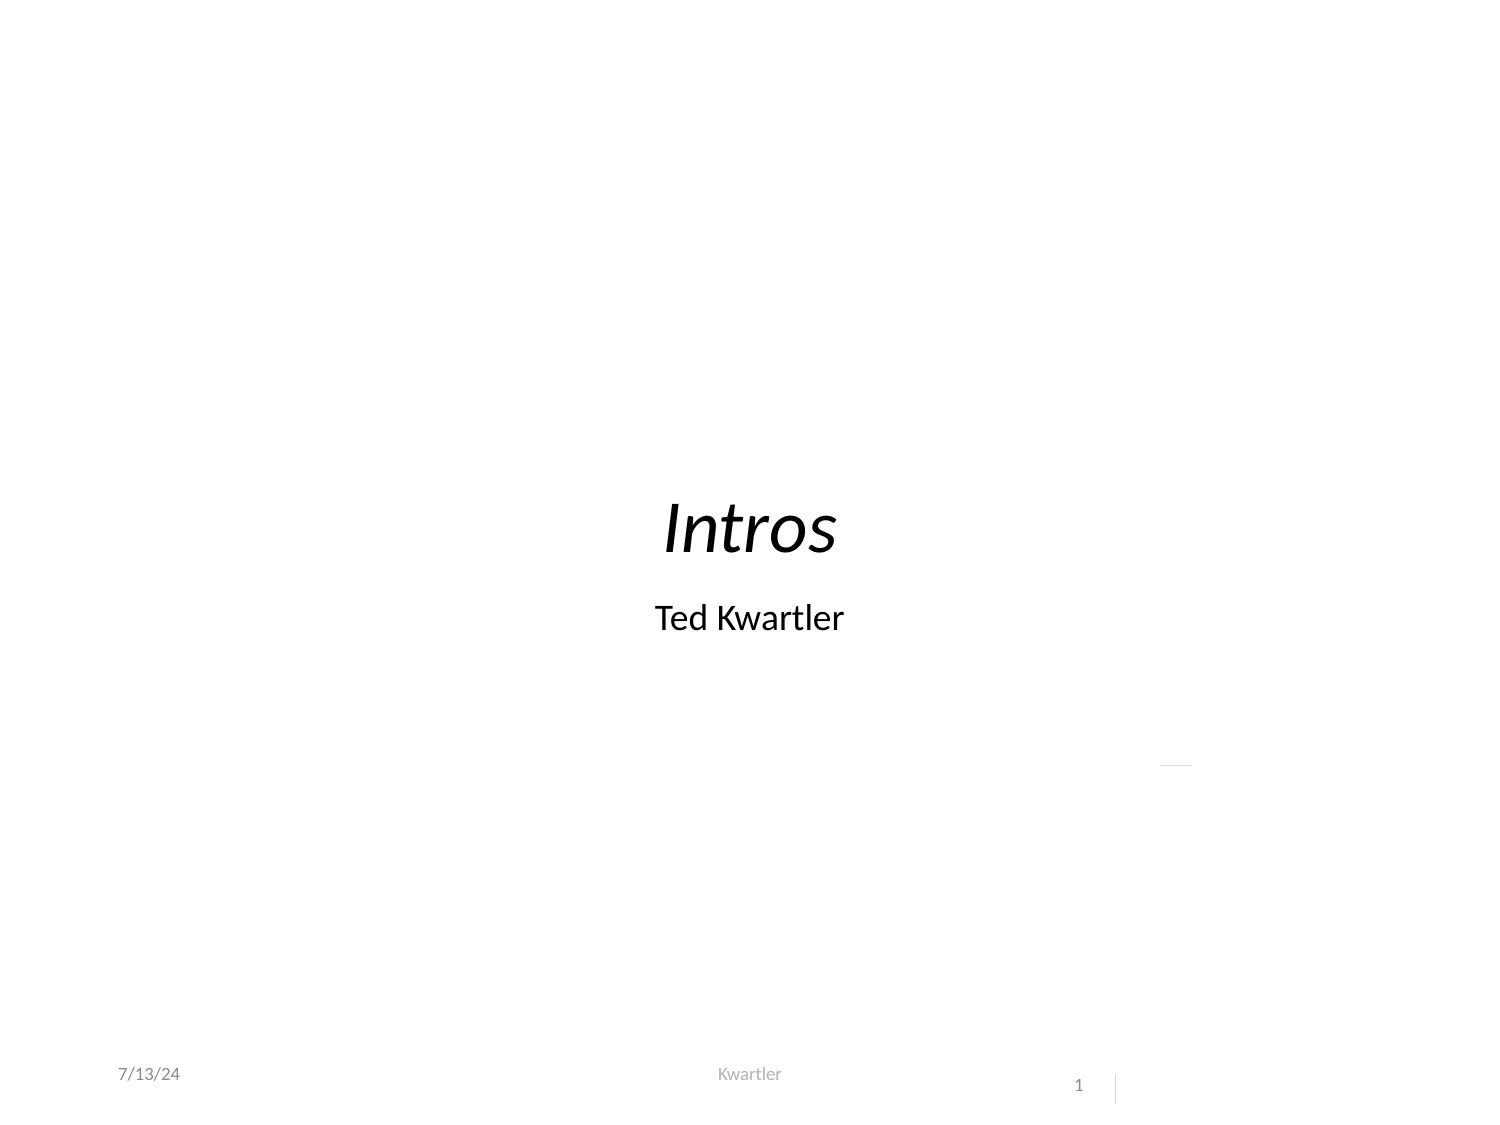

# Intros
Ted Kwartler
7/13/24
Kwartler
1